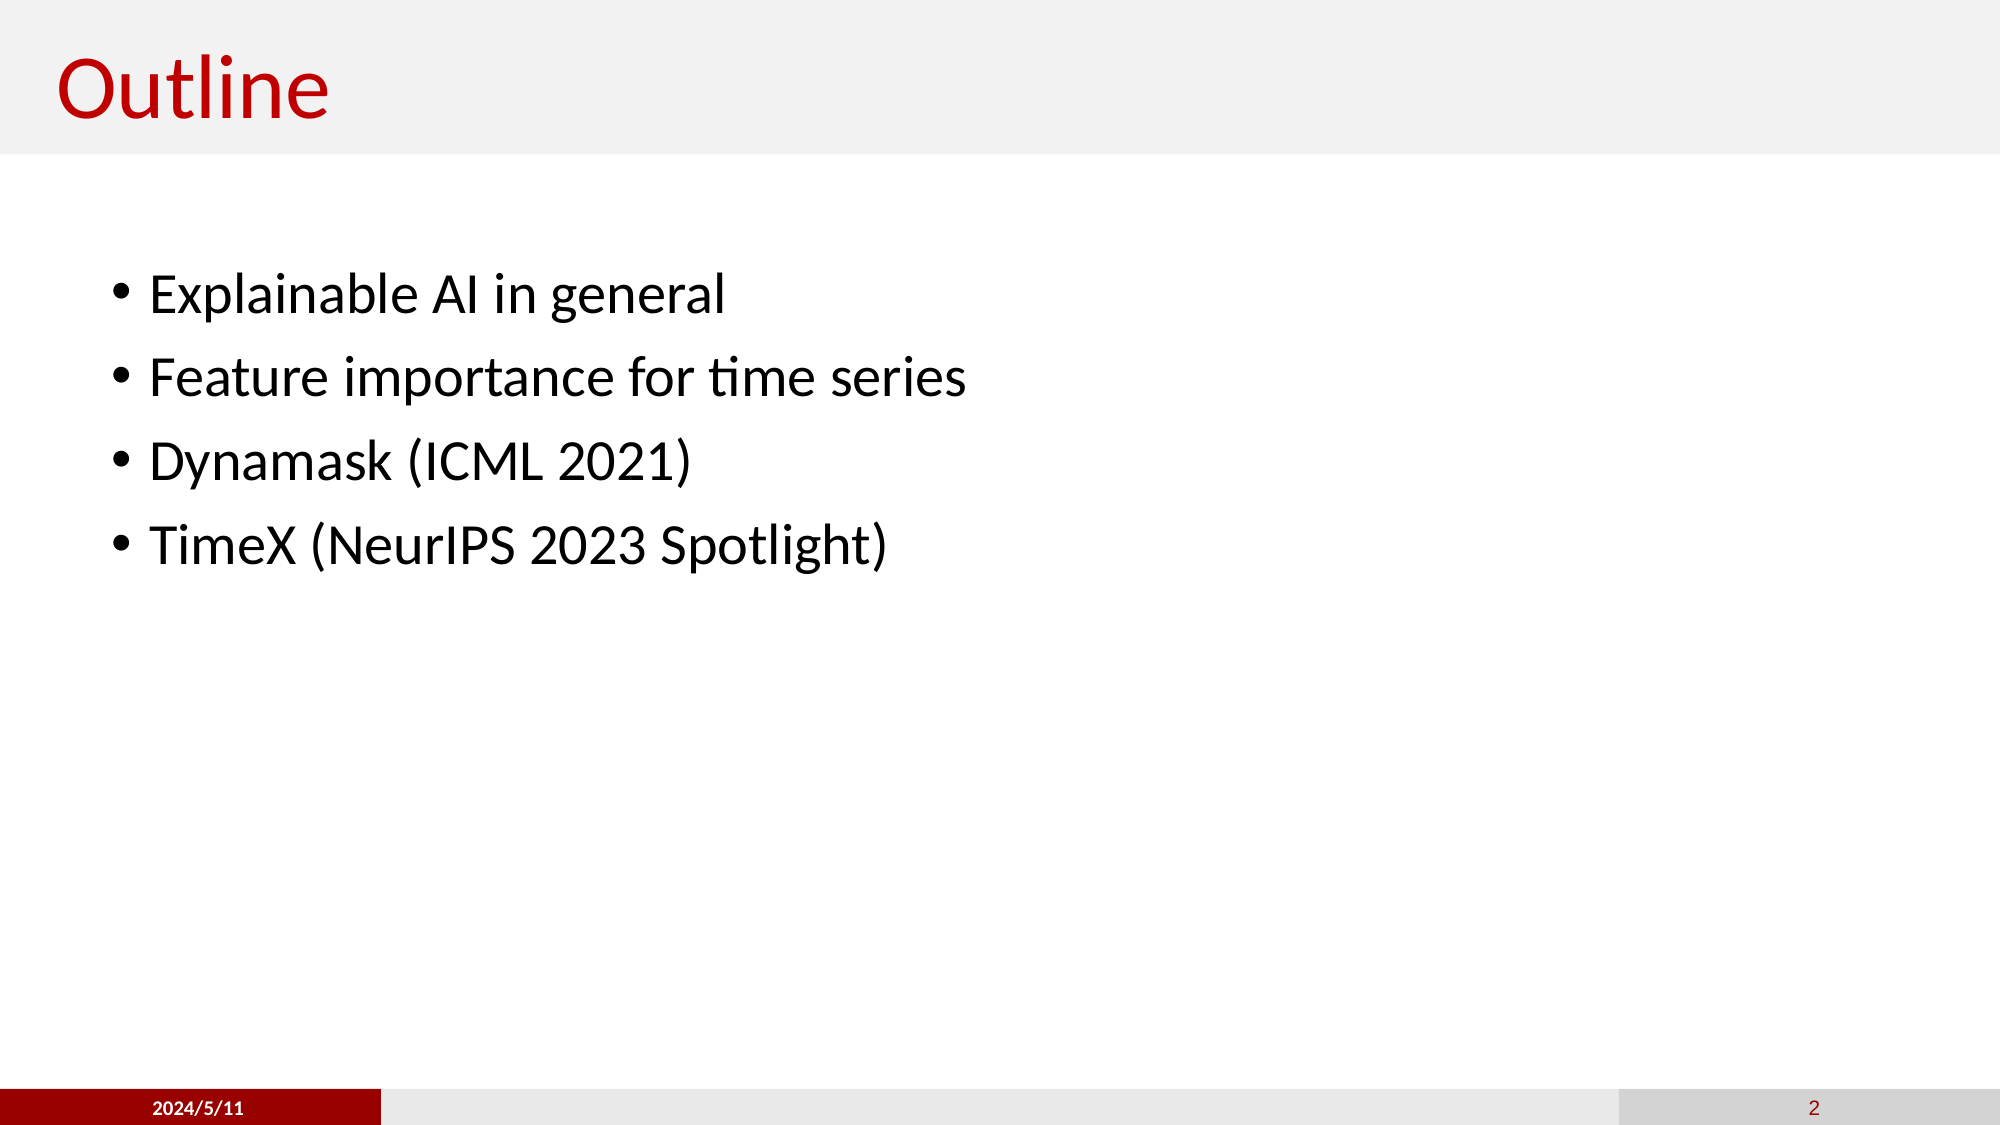

# Outline
Explainable AI in general
Feature importance for time series
Dynamask (ICML 2021)
TimeX (NeurIPS 2023 Spotlight)